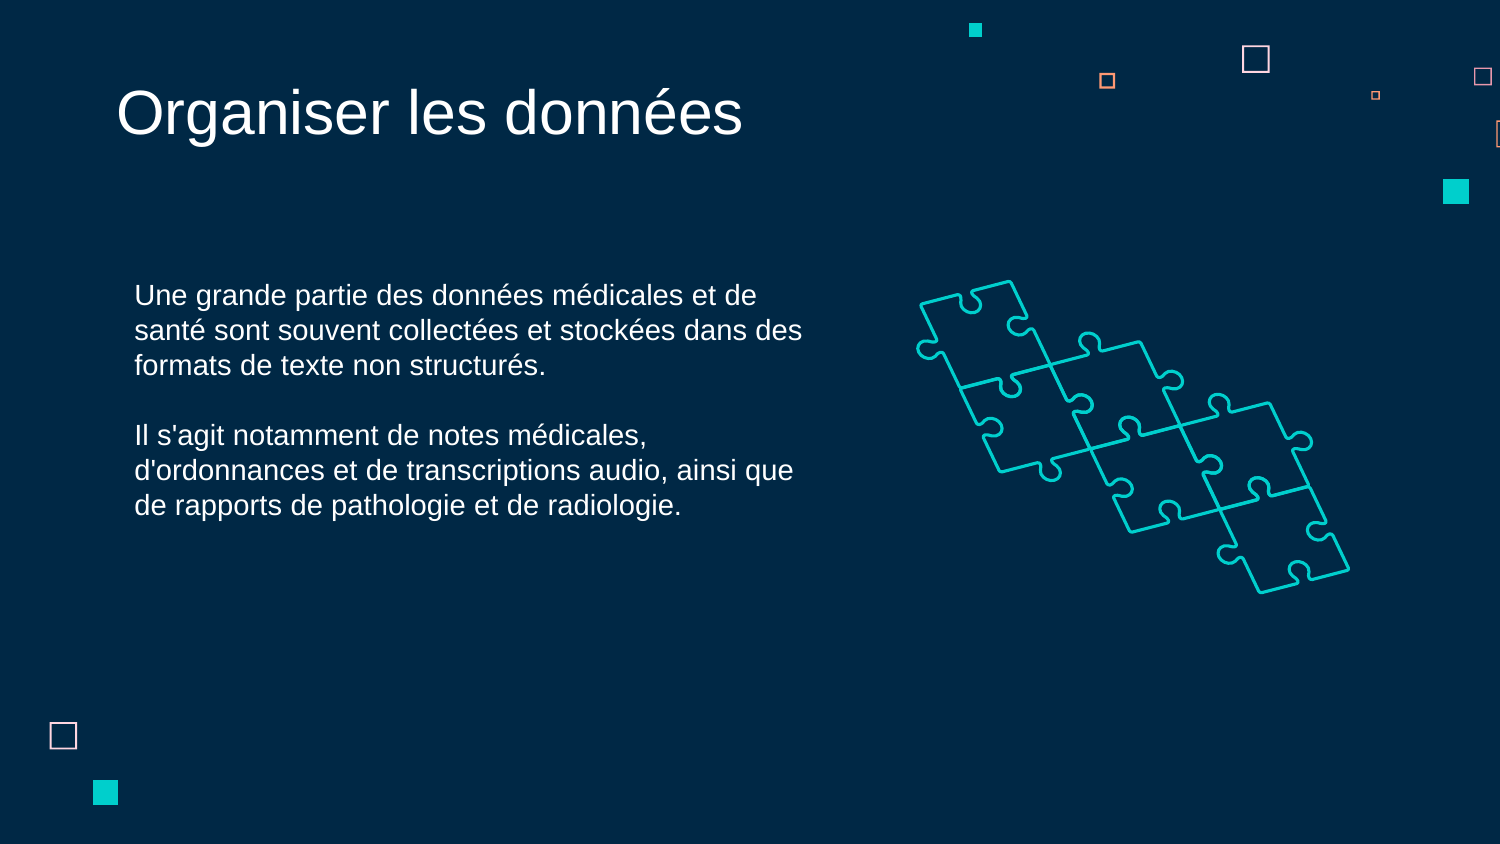

# Organiser les données
Une grande partie des données médicales et de santé sont souvent collectées et stockées dans des formats de texte non structurés.

Il s'agit notamment de notes médicales, d'ordonnances et de transcriptions audio, ainsi que de rapports de pathologie et de radiologie.